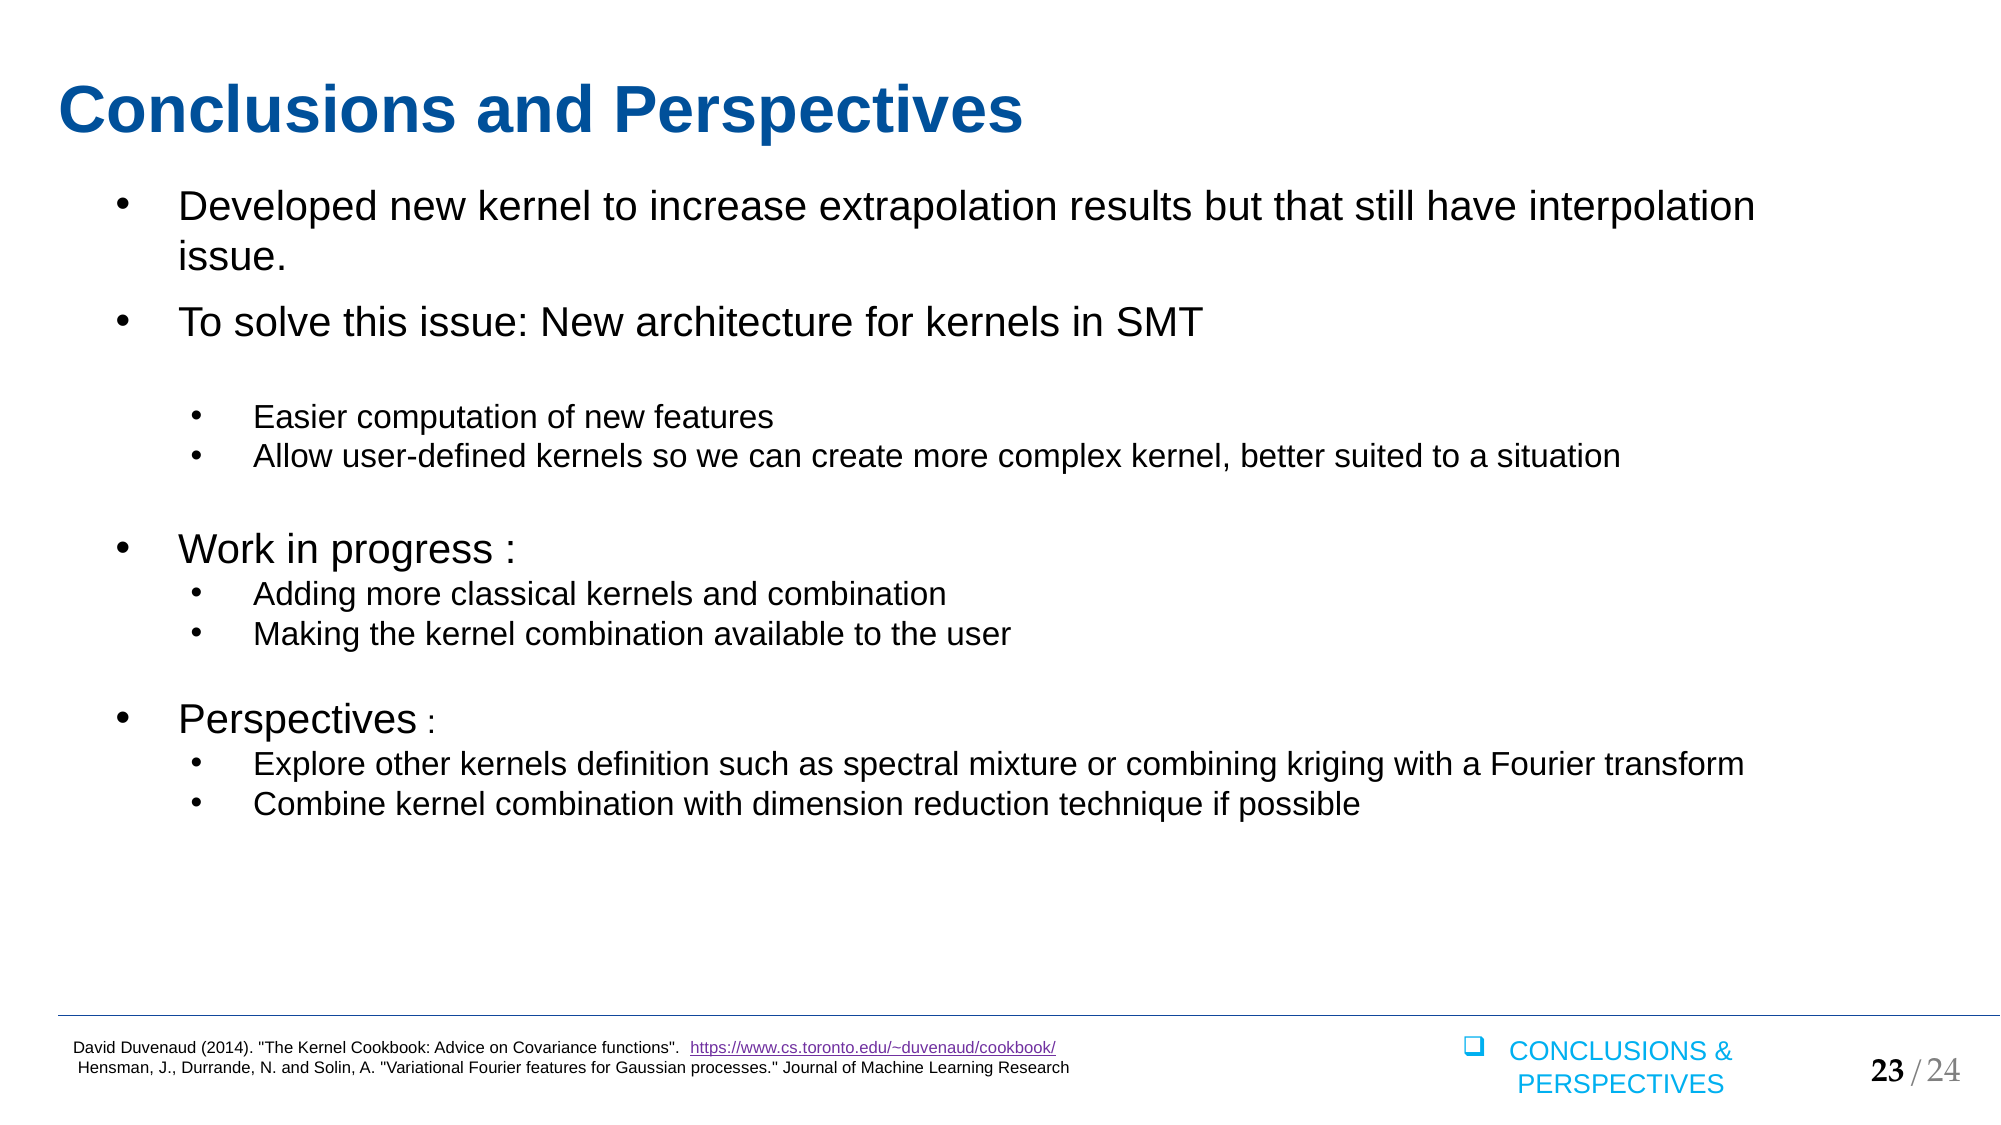

# Conclusions and Perspectives
Developed new kernel to increase extrapolation results but that still have interpolation issue.
To solve this issue: New architecture for kernels in SMT

Easier computation of new features
Allow user-defined kernels so we can create more complex kernel, better suited to a situation
Work in progress :
Adding more classical kernels and combination
Making the kernel combination available to the user

Perspectives :
Explore other kernels definition such as spectral mixture or combining kriging with a Fourier transform
Combine kernel combination with dimension reduction technique if possible

23 / 24
David Duvenaud (2014). "The Kernel Cookbook: Advice on Covariance functions".  https://www.cs.toronto.edu/~duvenaud/cookbook/
 Hensman, J., Durrande, N. and Solin, A. "Variational Fourier features for Gaussian processes." Journal of Machine Learning Research